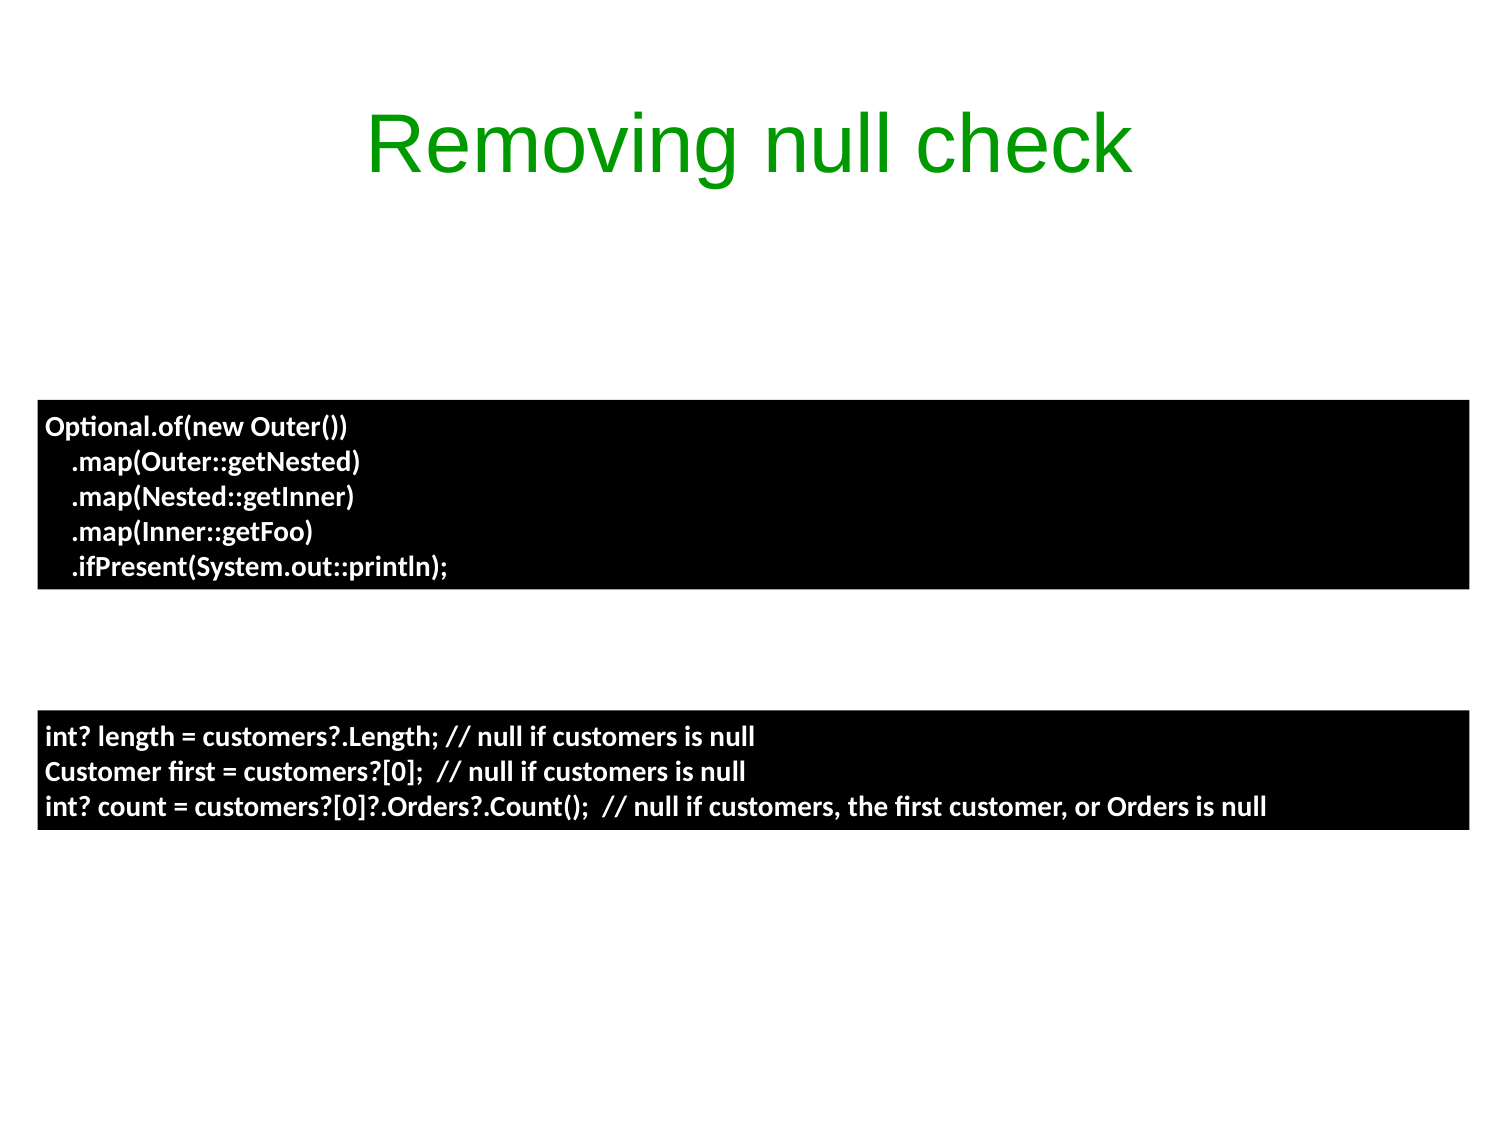

# Removing null check
Optional.of(new Outer())
    .map(Outer::getNested)
    .map(Nested::getInner)
    .map(Inner::getFoo)
    .ifPresent(System.out::println);
int? length = customers?.Length; // null if customers is null
Customer first = customers?[0];  // null if customers is null
int? count = customers?[0]?.Orders?.Count();  // null if customers, the first customer, or Orders is null